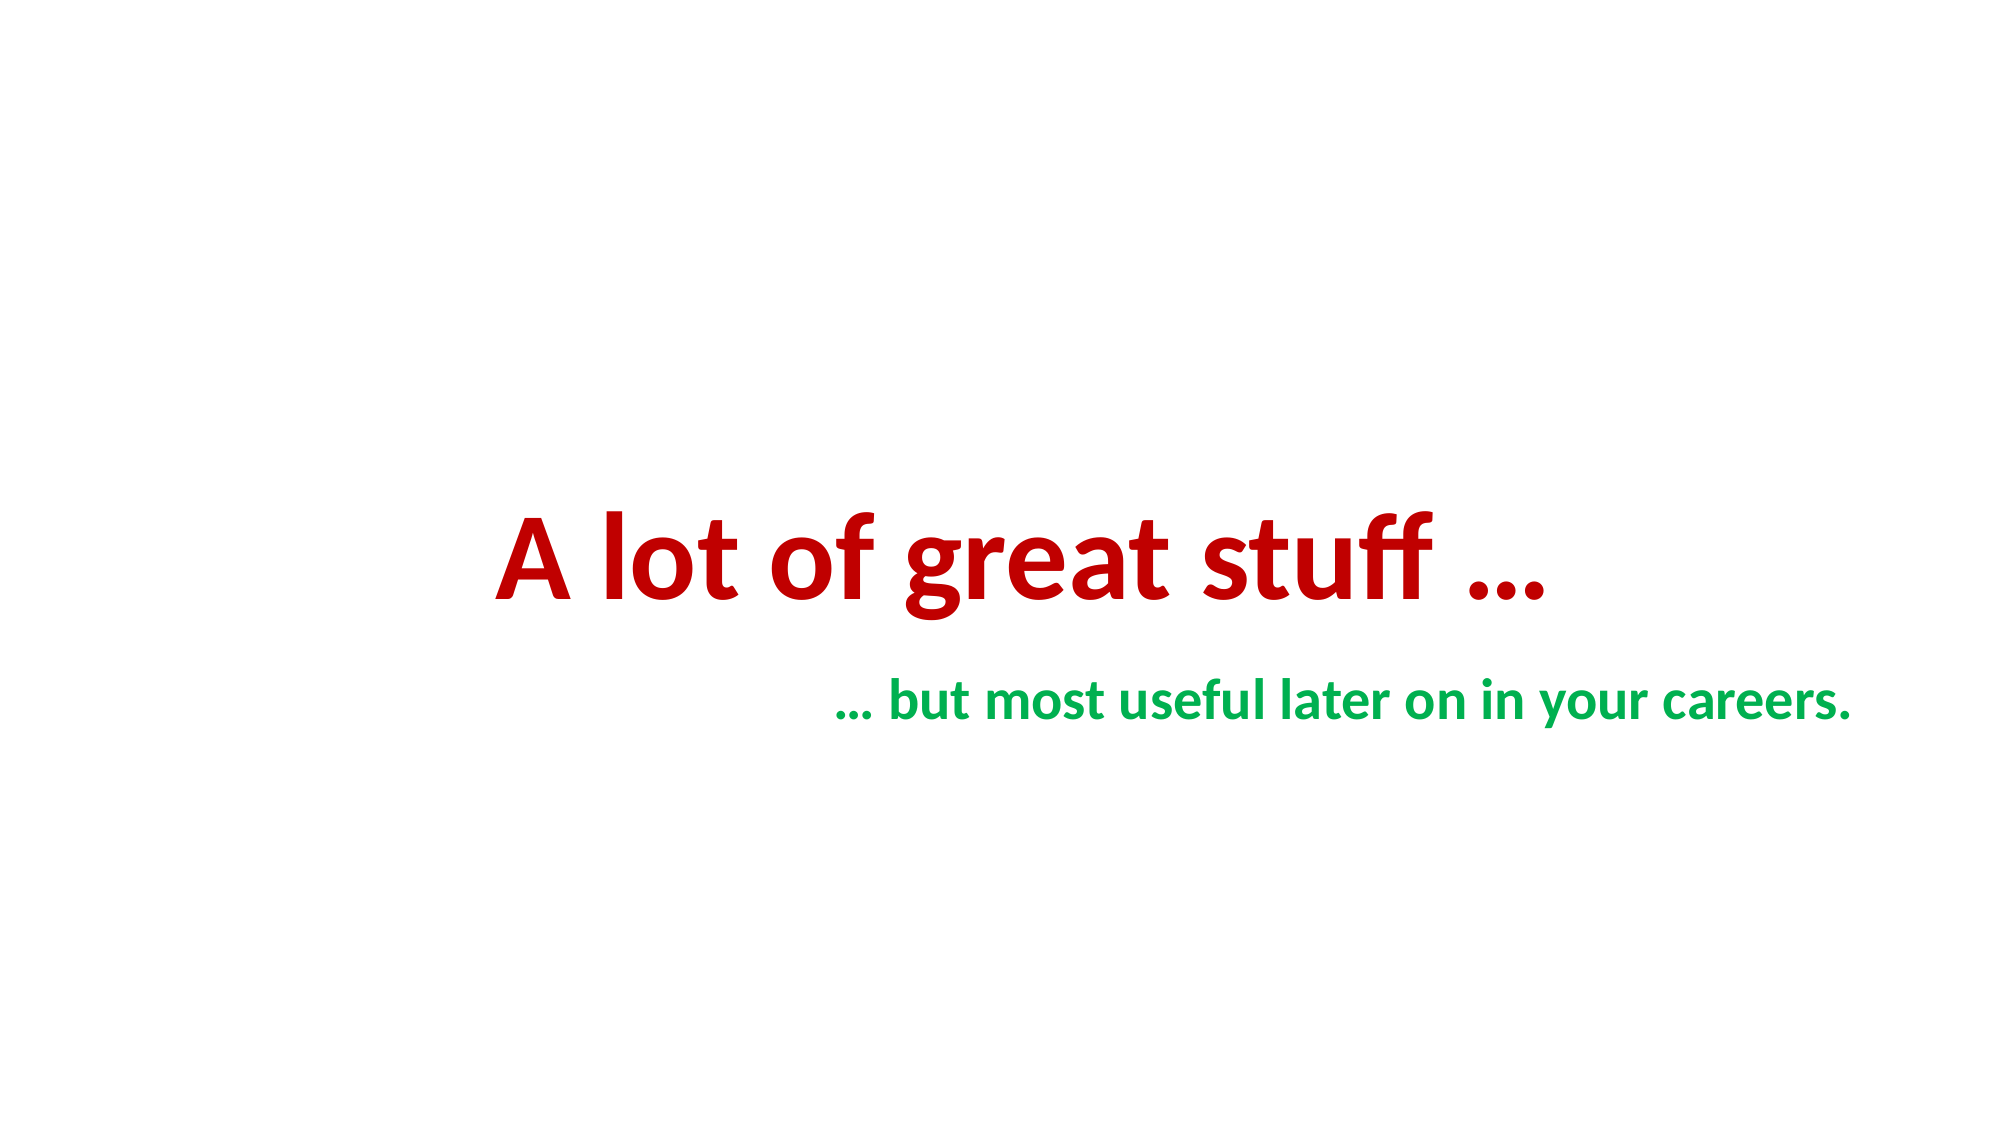

A lot of great stuff …
… but most useful later on in your careers.